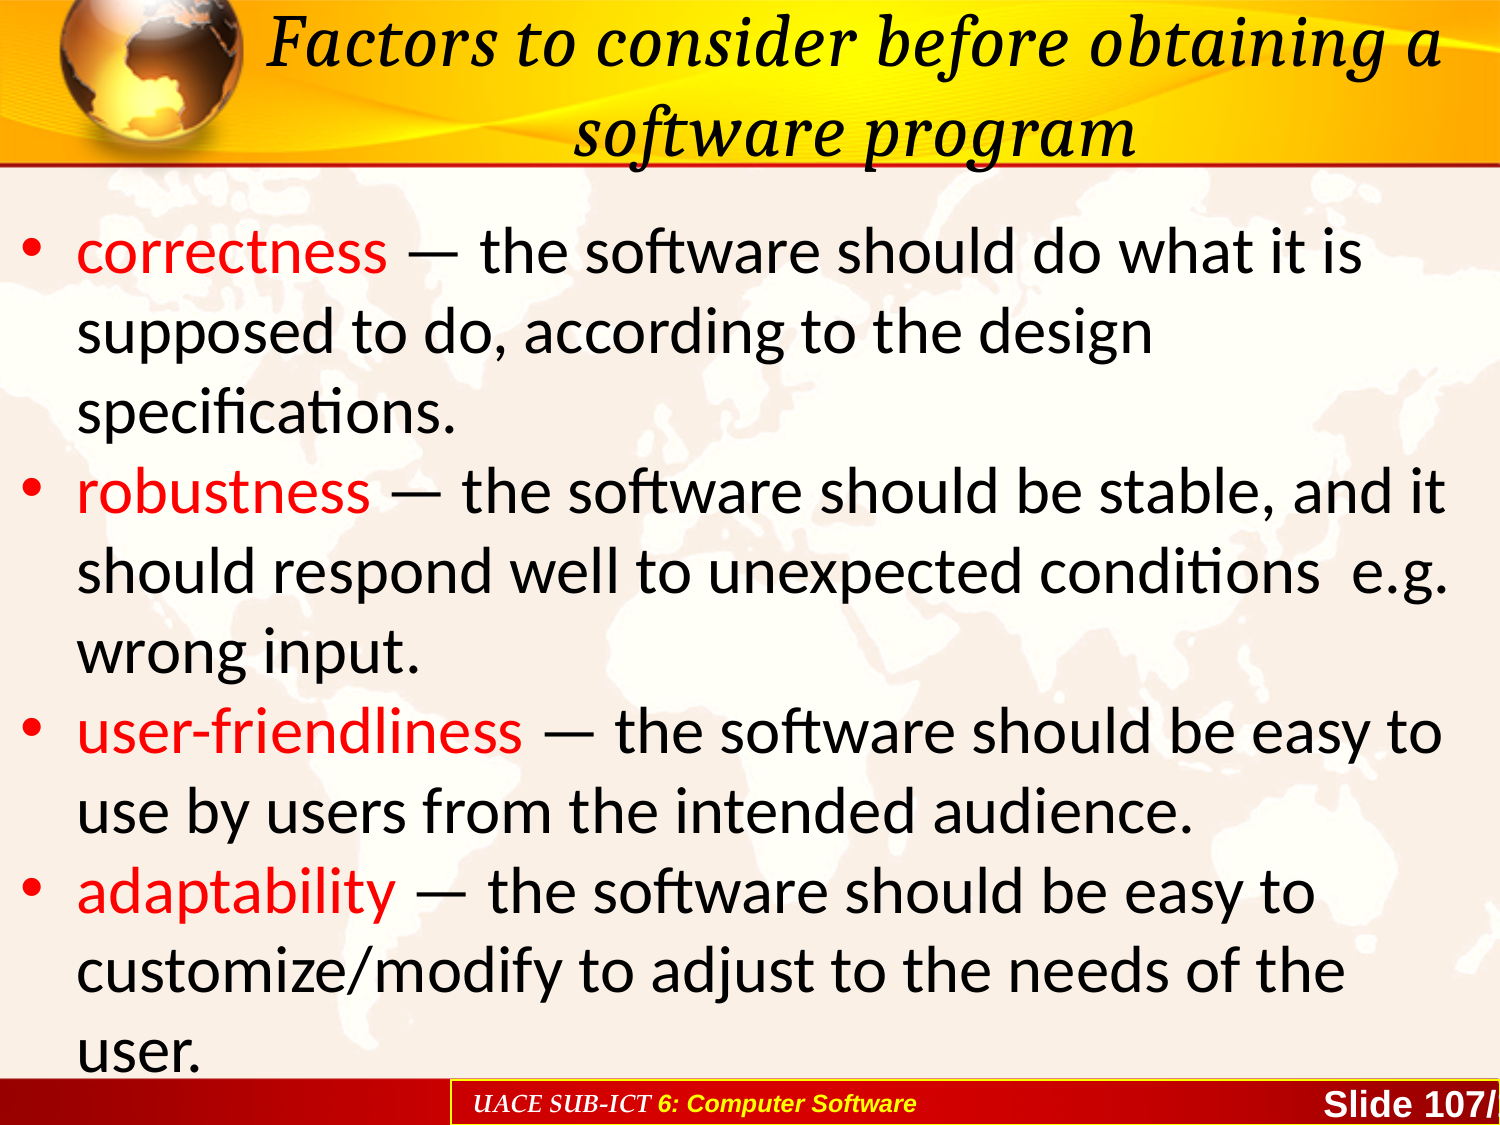

# Factors to consider before obtaining a software program
correctness — the software should do what it is supposed to do, according to the design specifications.
robustness — the software should be stable, and it should respond well to unexpected conditions  e.g. wrong input.
user-friendliness — the software should be easy to use by users from the intended audience.
adaptability — the software should be easy to customize/modify to adjust to the needs of the user.